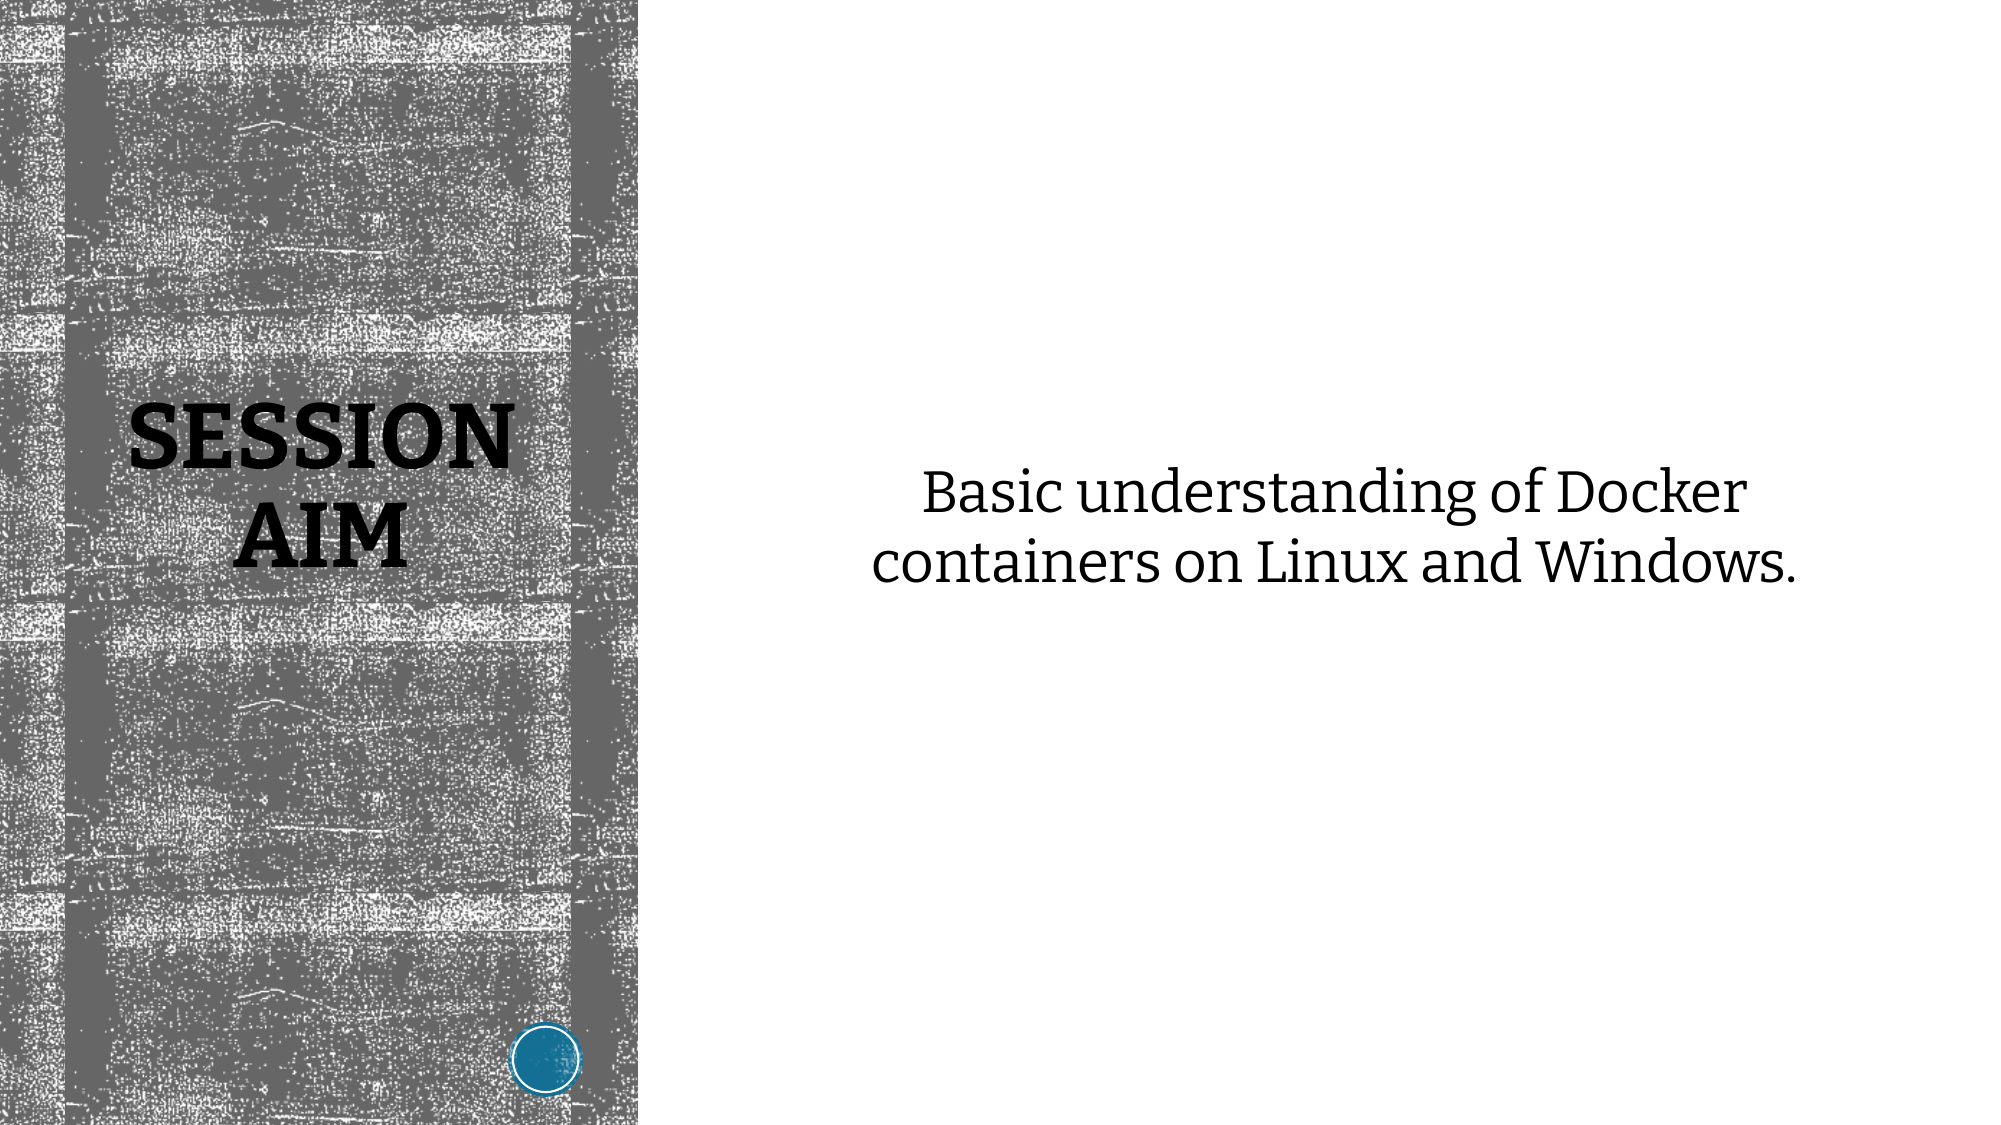

Basic understanding of Docker containers on Linux and Windows.
# Session Aim